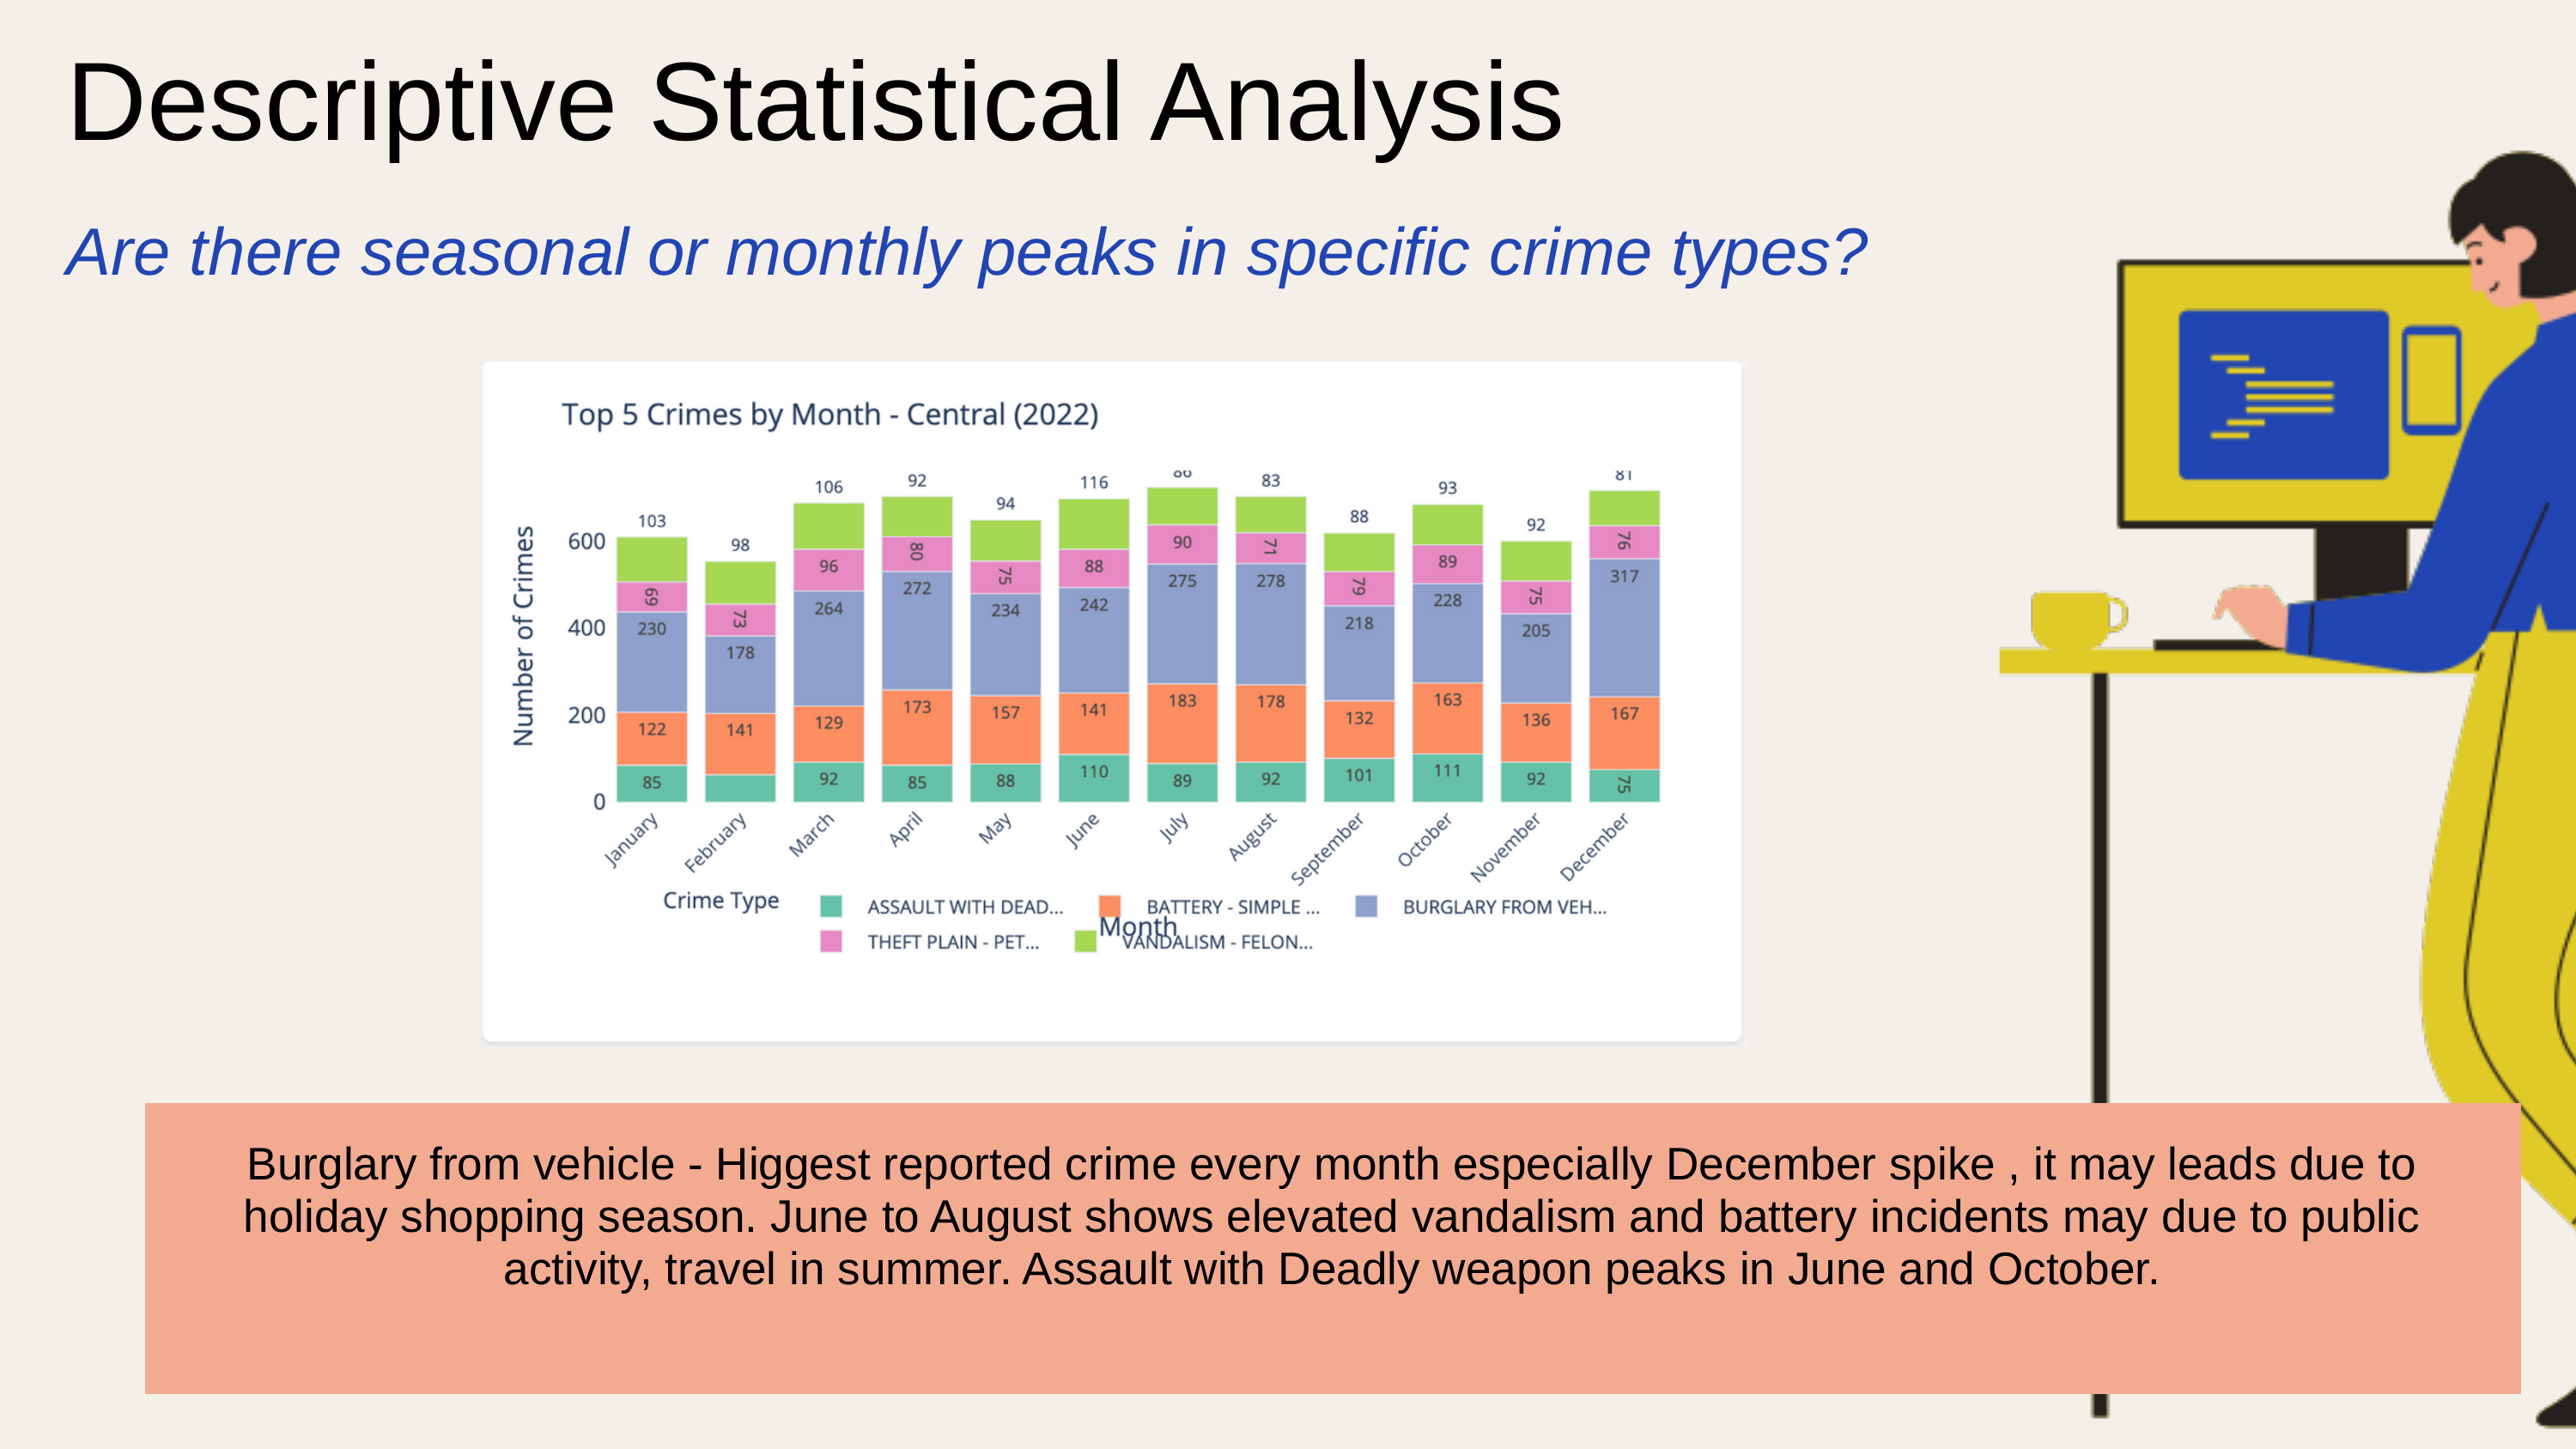

Descriptive Statistical Analysis

Are there seasonal or monthly peaks in specific crime types?

Burglary from vehicle - Higgest reported crime every month especially December spike , it may leads due to holiday shopping season. June to August shows elevated vandalism and battery incidents may due to public activity, travel in summer. Assault with Deadly weapon peaks in June and October.